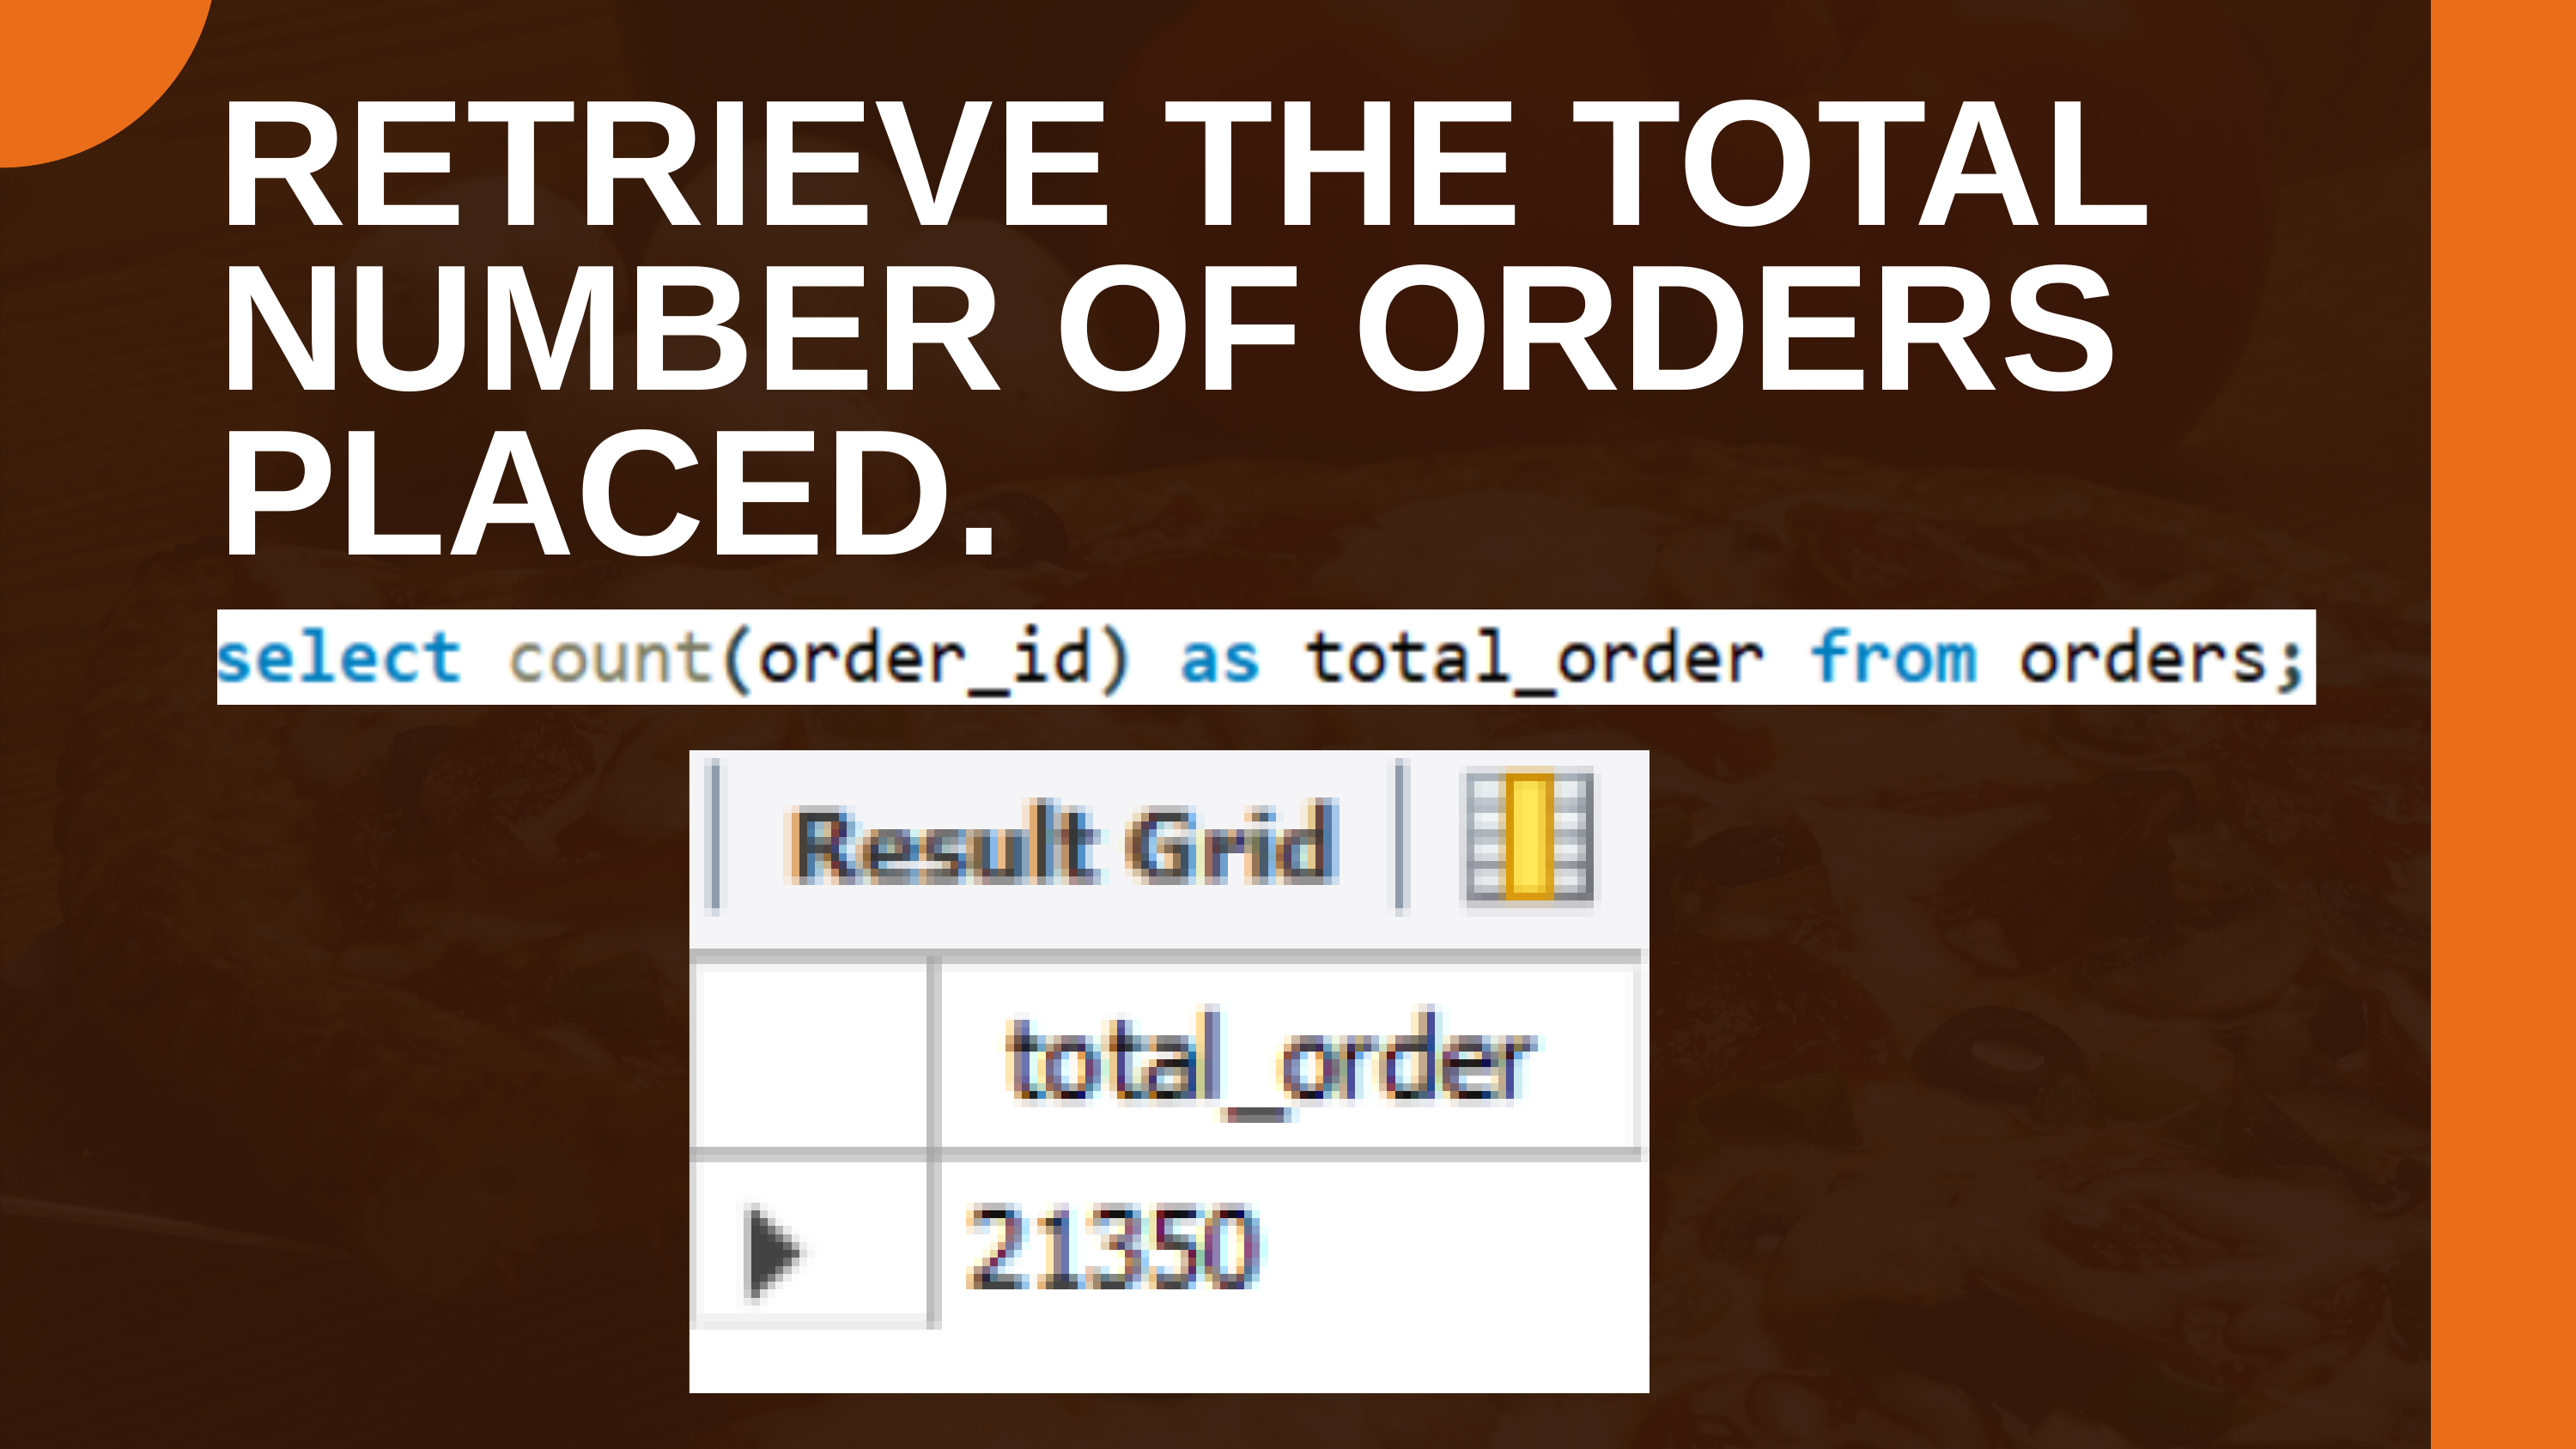

RETRIEVE THE TOTAL NUMBER OF ORDERS PLACED.